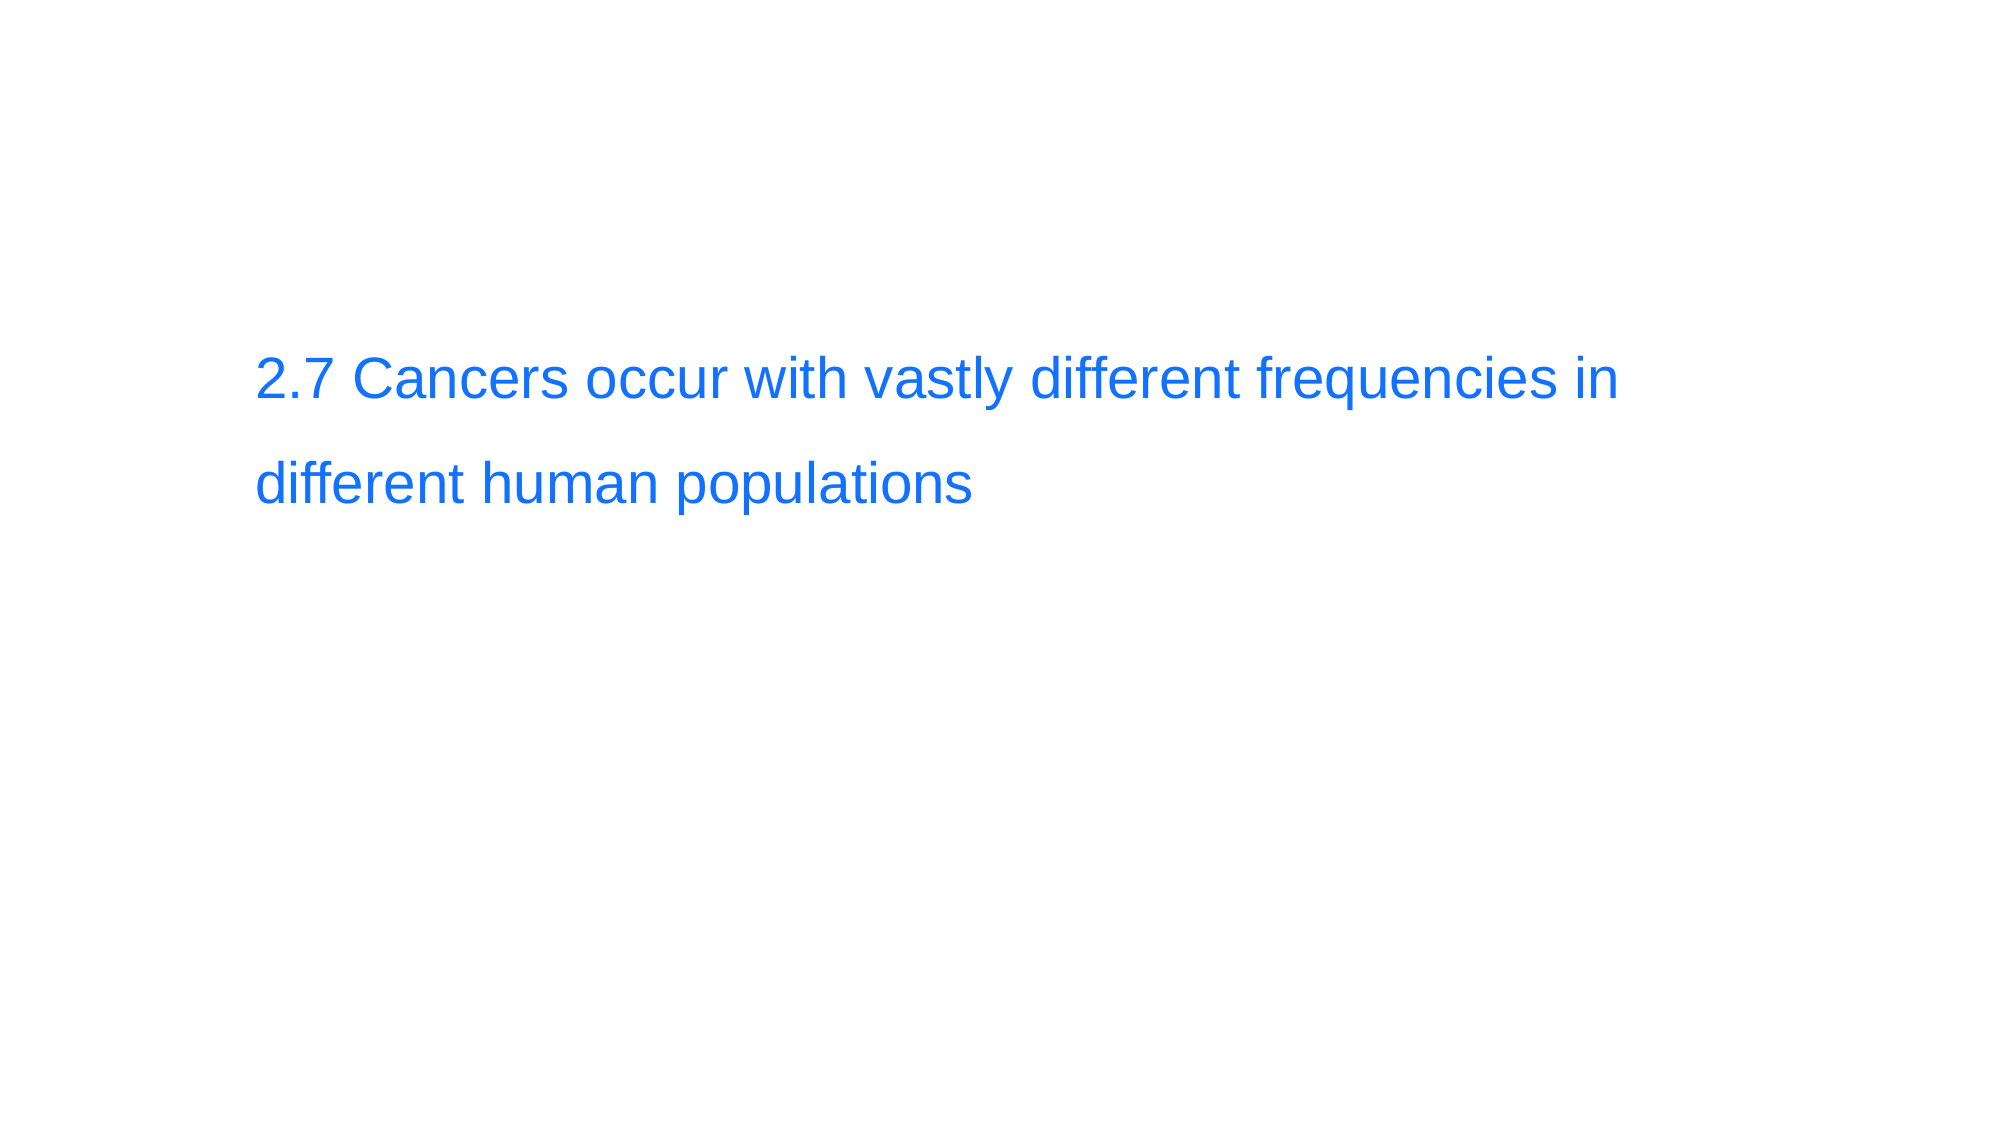

2.7 Cancers occur with vastly different frequencies in different human populations